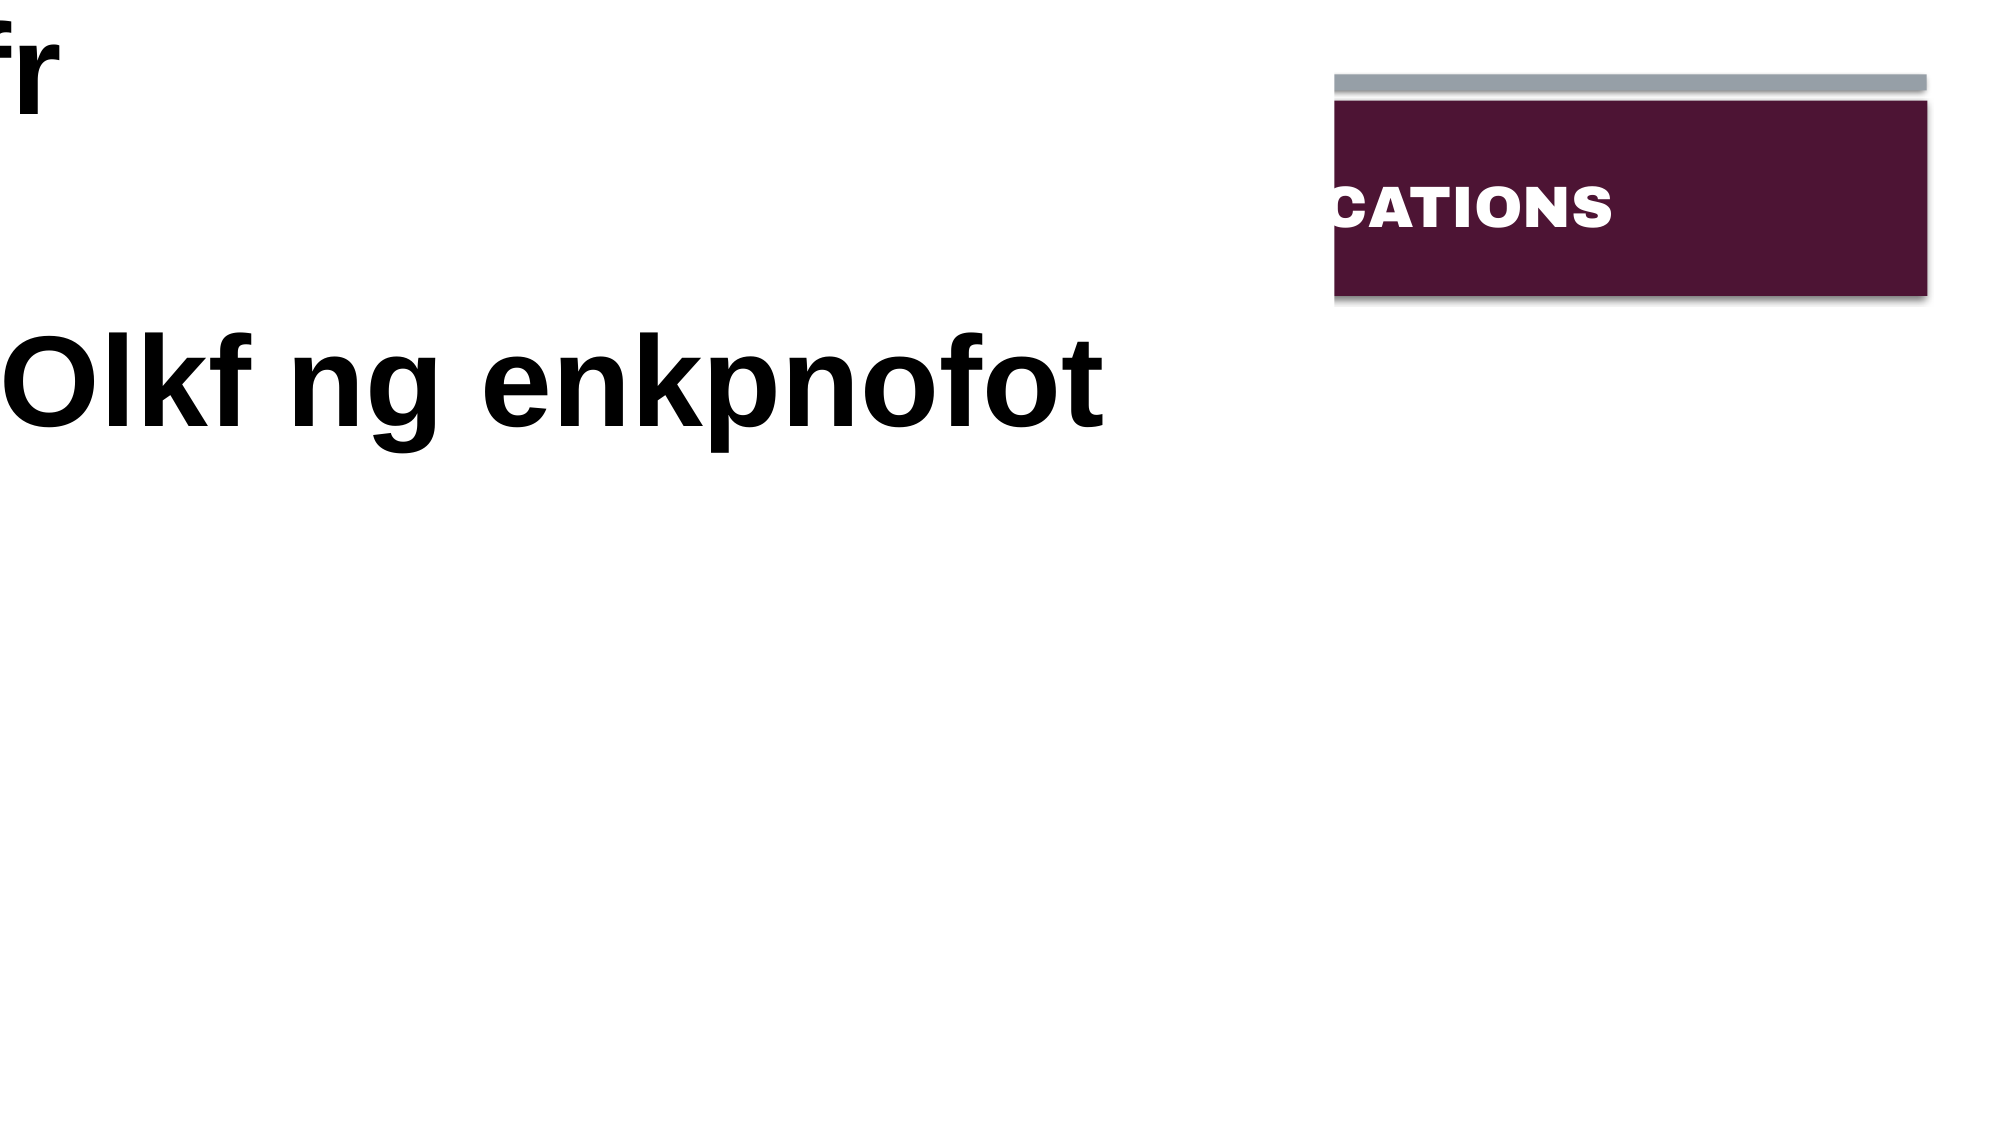

Ungtwlrf Tfqumrfkfots8Olkf ng enkpnofot

Upfemgmeltmno

Npfrltmoi Uystfk
Ymo`nws =:, Ymo`nws ZR, Ymo`nws9,Cmoux
Cloiulif
Rytjno Tuotmkf Fovmrnokfot
@ltldlsf
KyU\C Ufrvfr
Drnwsfr
 Loy ng Knzmccl, Npfrl, Ejrnkf fte
Yfd Ufrvfr
@hloin
Ungtwlrf @fvfcnpkfot Amt
Rytjno
Uermptmoi Cloiulif Foldcf
Hlvlsermpt
@ltldlsf H@DE @rmvfr
KyU\C Henoofetnr
Jlr`wlrf Tfqumrfkfots8Olkf ng enkpnofot

Upfemgmeltmno

Rrnefssnr
Rfotmuk MMM 752KJz
TLK
<4: KD
Jlr` `msa
42 ID
Knomtnr
<6‛ encnr knomtnr

Afydnlr`
<44 afys

# SOFTWARE AND HARDWARE SPECIFICATIONS
 Software Requirements:
User interface:(Eclipse ,Tomcat ,JSP , Java, MySQL )
Database: MY SQL
Documentation Tool: Ms office.
Windows: 7 or newer
My-Sql-connector-java 8.0.19

Hardware Requirements:
Processor: Minimum 1 GHz; Recommended 2GHz or more
Ethernet connection (LAN) OR a wireless adapter (Wi-Fi)
Hard Drive: Minimum 32 GB; Recommended 64 GB or more
Memory (RAM): Minimum 256Mb; Recommended 4 GB or above
Monitor: Standard color monitor
Keyboard: Standard Keyboard
Mouse: Standard Mouse